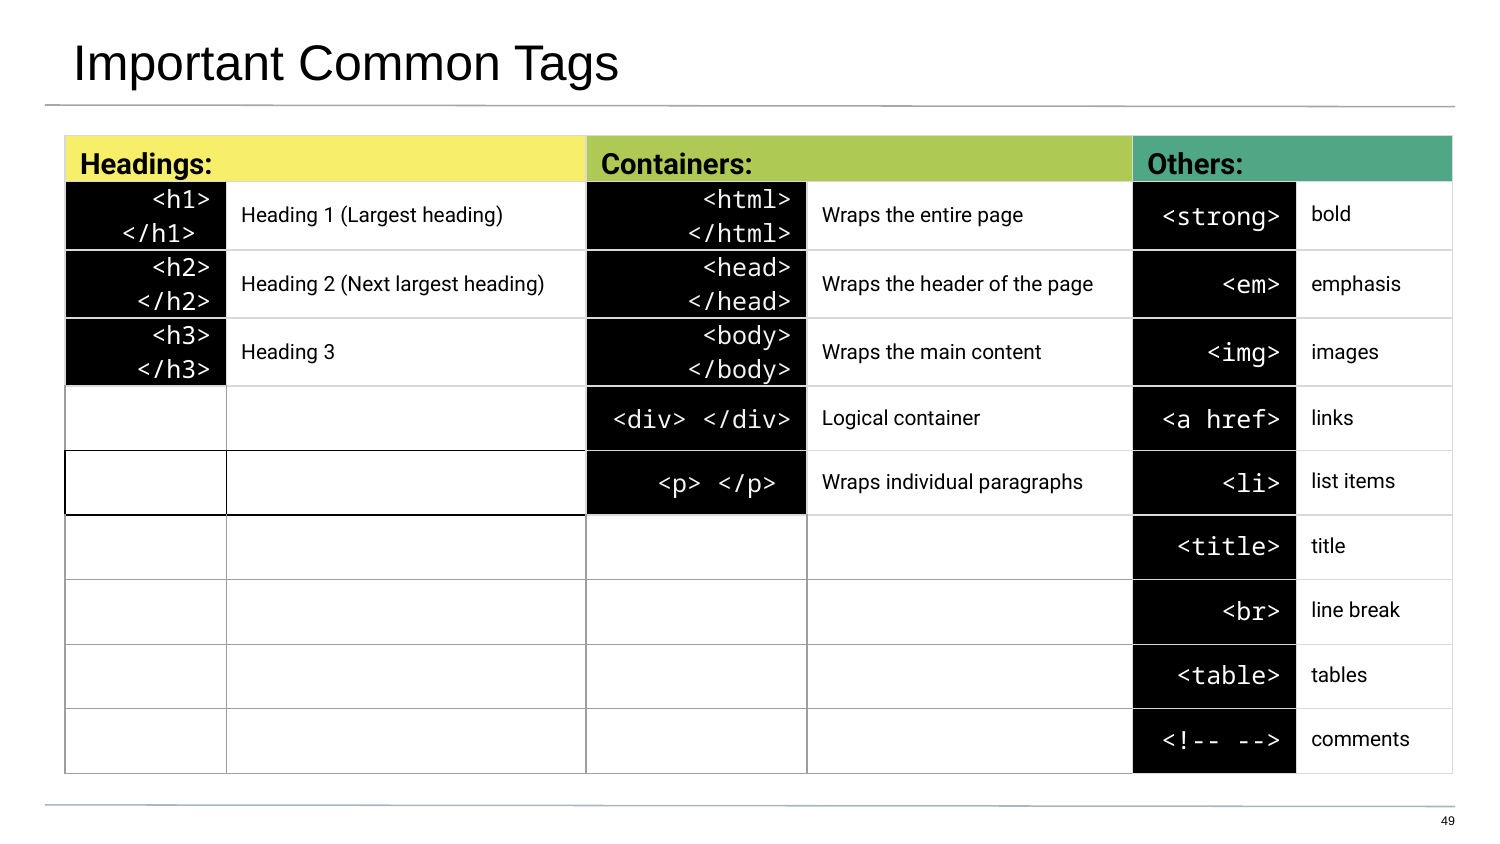

# Important Common Tags

| Headings: |  | Containers: |  | Others: |  |
| --- | --- | --- | --- | --- | --- |
| <h1> </h1> | Heading 1 (Largest heading) | <html> </html> | Wraps the entire page | <strong> | bold |
| <h2> </h2> | Heading 2 (Next largest heading) | <head> </head> | Wraps the header of the page | <em> | emphasis |
| <h3> </h3> | Heading 3 | <body> </body> | Wraps the main content | <img> | images |
|  |  | <div> </div> | Logical container | <a href> | links |
|  |  | <p> </p> | Wraps individual paragraphs | <li> | list items |
|  |  |  |  | <title> | title |
|  |  |  |  | <br> | line break |
|  |  |  |  | <table> | tables |
|  |  |  |  | <!-- --> | comments |